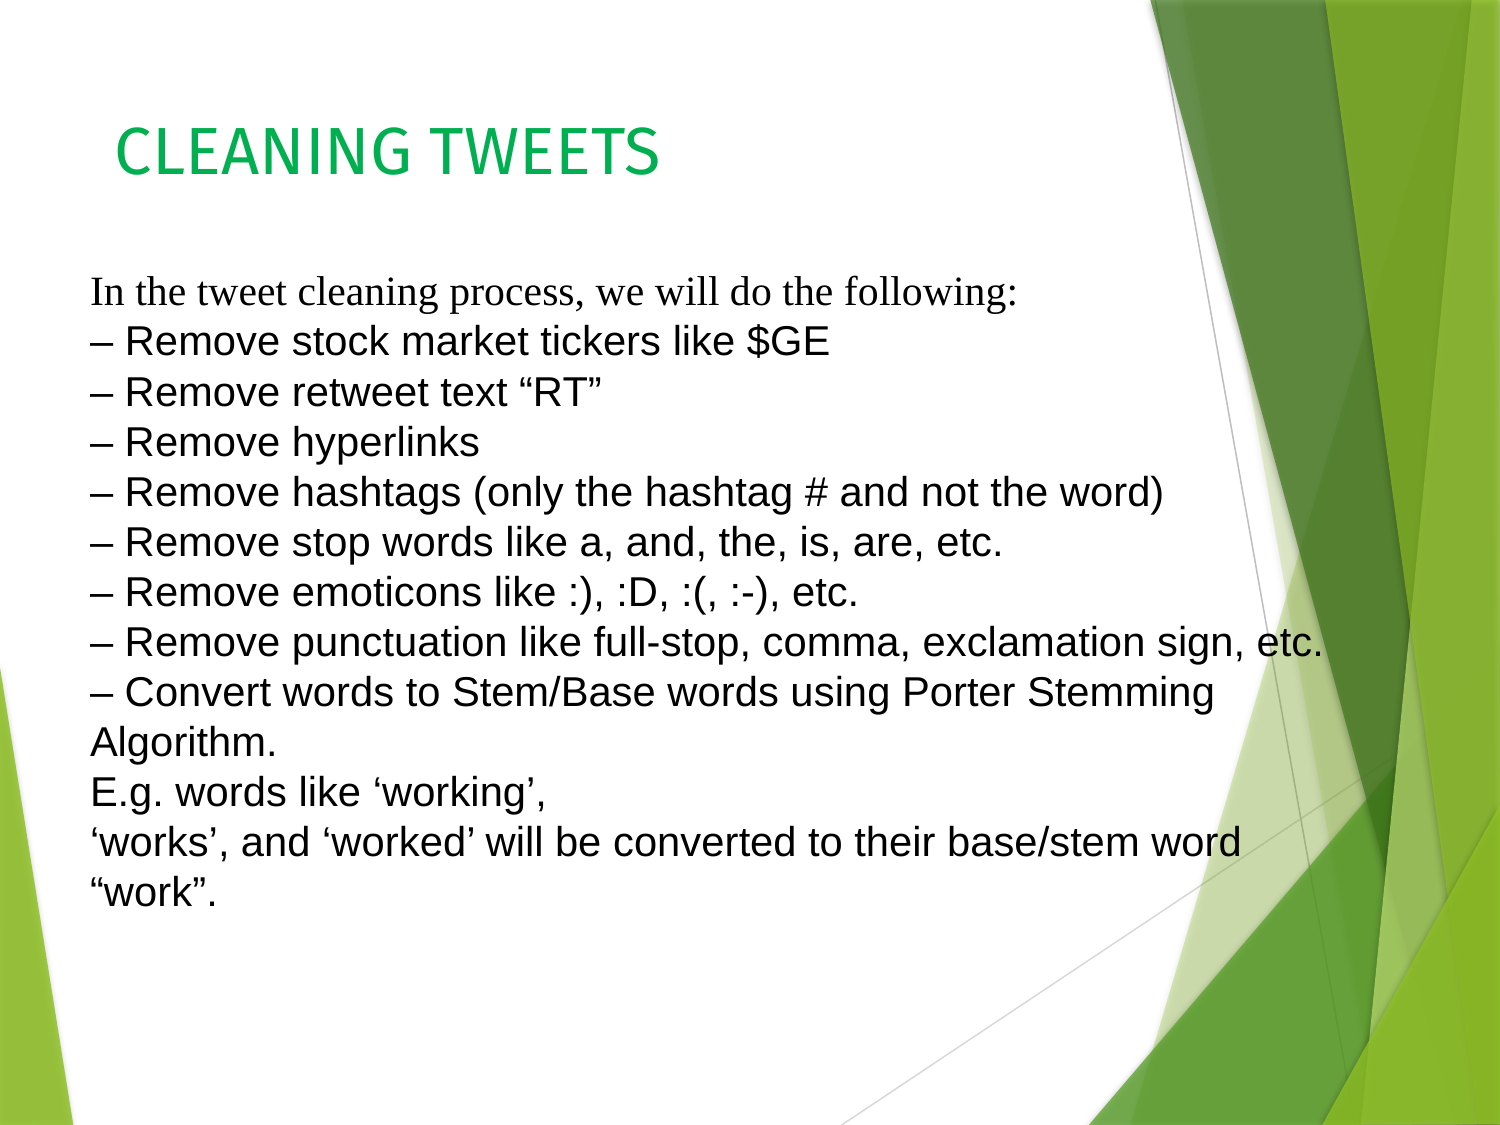

# CLEANING TWEETS
In the tweet cleaning process, we will do the following:
– Remove stock market tickers like $GE
– Remove retweet text “RT”
– Remove hyperlinks
– Remove hashtags (only the hashtag # and not the word)
– Remove stop words like a, and, the, is, are, etc.
– Remove emoticons like :), :D, :(, :-), etc.
– Remove punctuation like full-stop, comma, exclamation sign, etc.
– Convert words to Stem/Base words using Porter Stemming Algorithm.
E.g. words like ‘working’,
‘works’, and ‘worked’ will be converted to their base/stem word “work”.